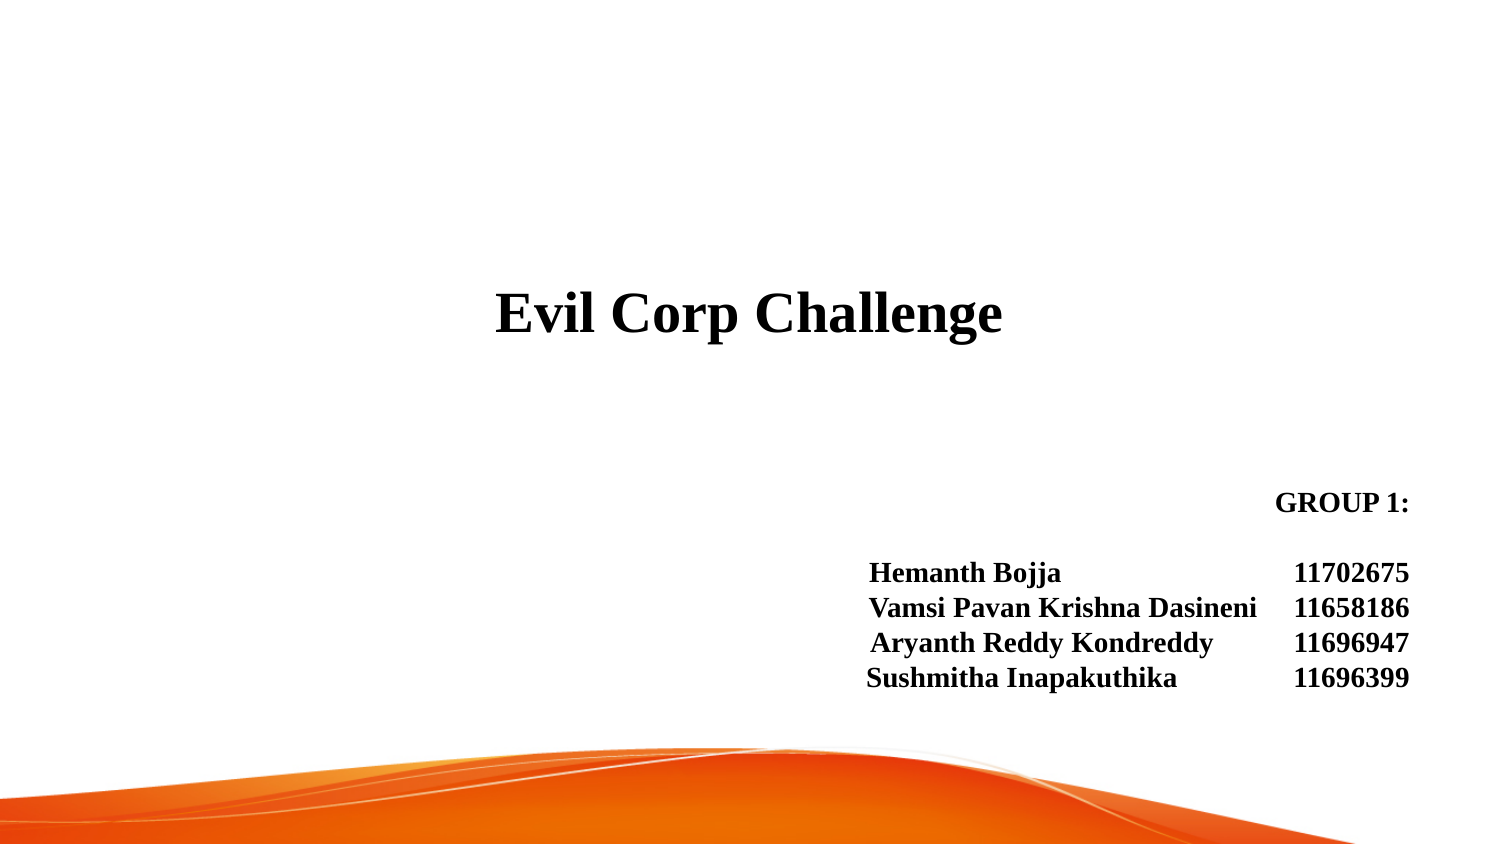

Evil Corp Challenge

GROUP 1:
Hemanth Bojja                                11702675
Vamsi Pavan Krishna Dasineni     11658186
Aryanth Reddy Kondreddy           11696947
Sushmitha Inapakuthika                11696399